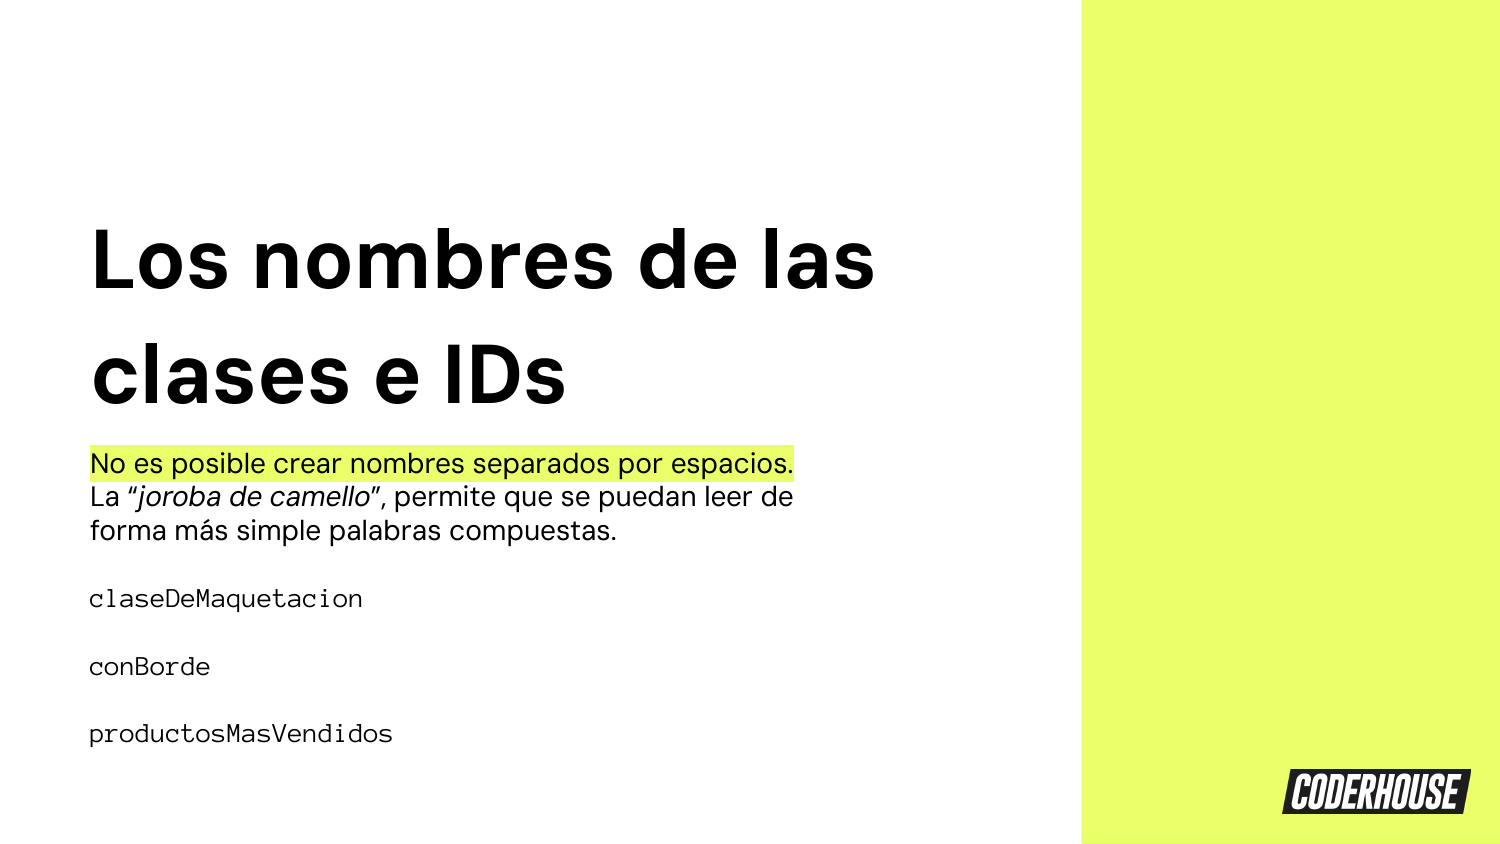

Los nombres de las clases e IDs
No es posible crear nombres separados por espacios.
La “joroba de camello”, permite que se puedan leer de forma más simple palabras compuestas.

claseDeMaquetacion

conBorde

productosMasVendidos